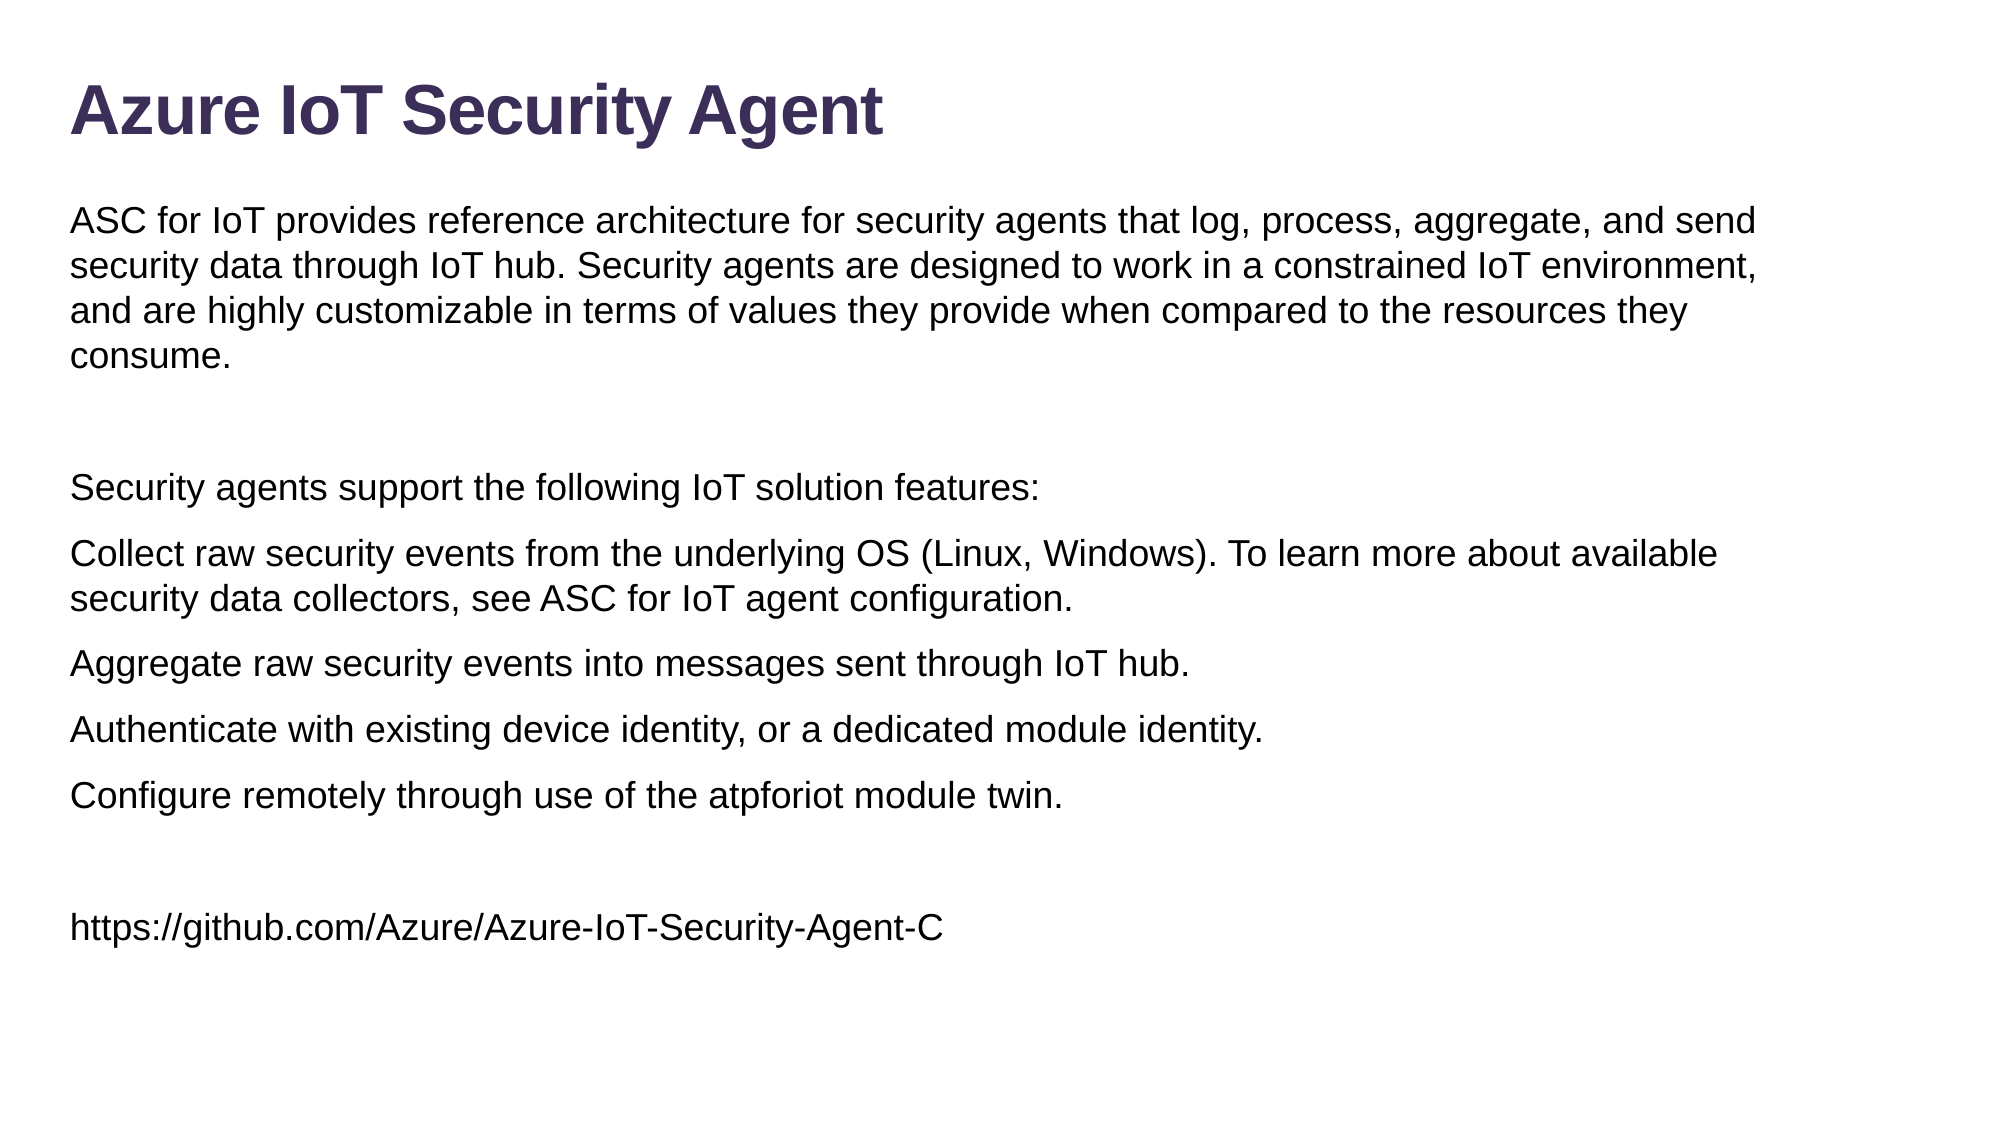

# Azure IoT Security Agent
ASC for IoT provides reference architecture for security agents that log, process, aggregate, and send security data through IoT hub. Security agents are designed to work in a constrained IoT environment, and are highly customizable in terms of values they provide when compared to the resources they consume.

Security agents support the following IoT solution features:
Collect raw security events from the underlying OS (Linux, Windows). To learn more about available security data collectors, see ASC for IoT agent configuration.
Aggregate raw security events into messages sent through IoT hub.
Authenticate with existing device identity, or a dedicated module identity.
Configure remotely through use of the atpforiot module twin.

https://github.com/Azure/Azure-IoT-Security-Agent-C